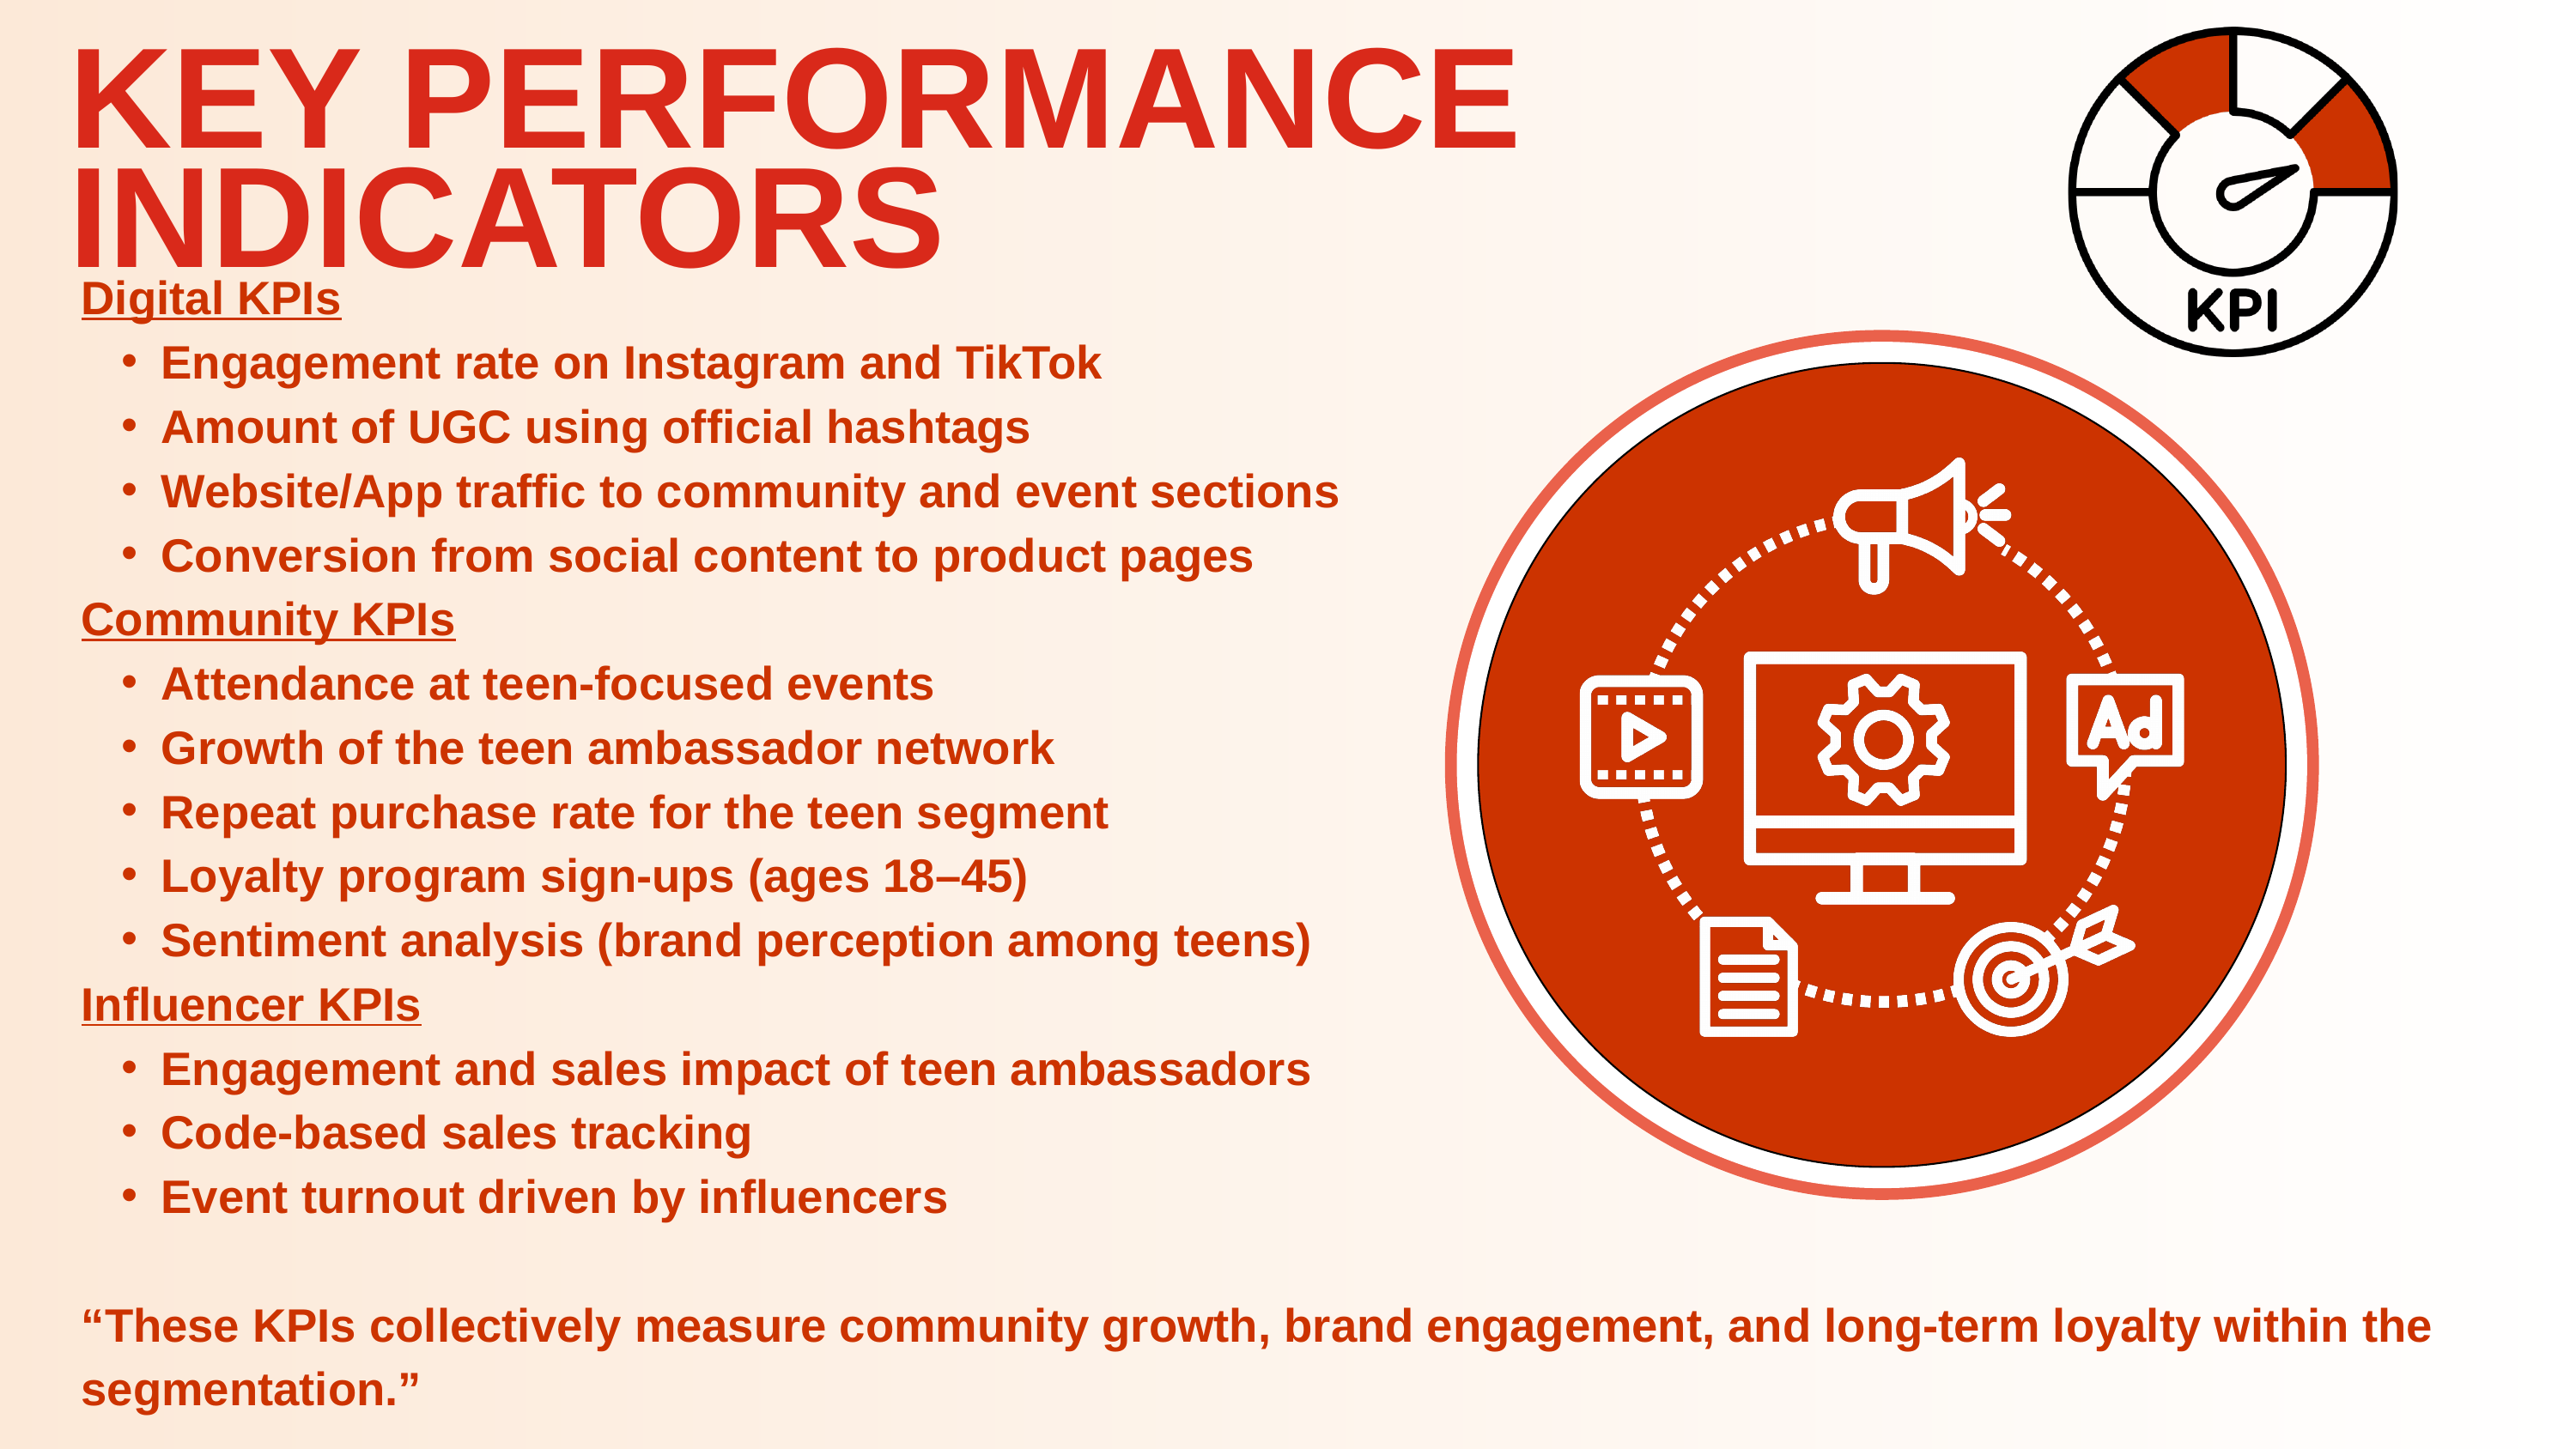

KEY PERFORMANCE INDICATORS
Digital KPIs
Engagement rate on Instagram and TikTok
Amount of UGC using official hashtags
Website/App traffic to community and event sections
Conversion from social content to product pages
Community KPIs
Attendance at teen-focused events
Growth of the teen ambassador network
Repeat purchase rate for the teen segment
Loyalty program sign-ups (ages 18–45)
Sentiment analysis (brand perception among teens)
Influencer KPIs
Engagement and sales impact of teen ambassadors
Code-based sales tracking
Event turnout driven by influencers

“These KPIs collectively measure community growth, brand engagement, and long-term loyalty within the segmentation.”